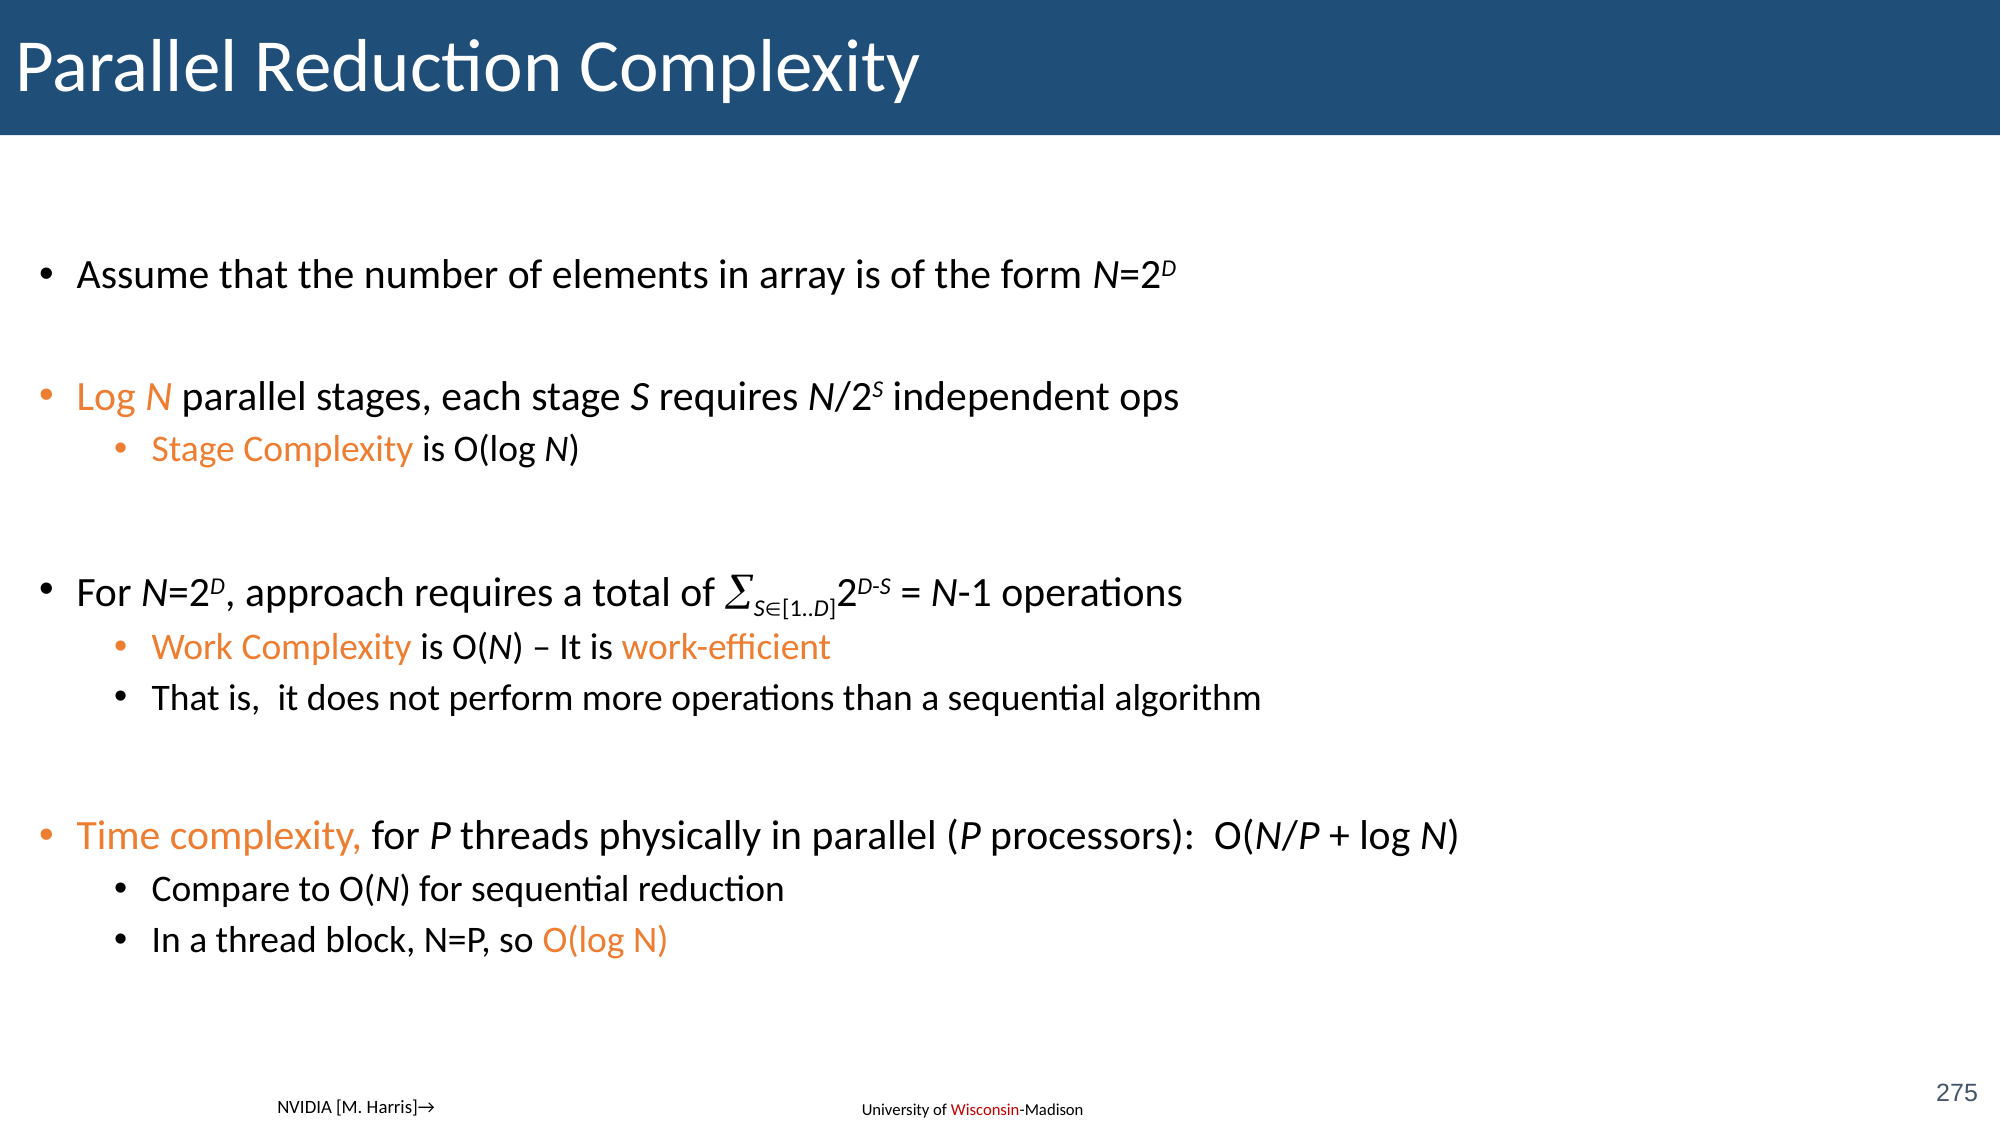

# Parallel Reduction Complexity
Assume that the number of elements in array is of the form N=2D

Log N parallel stages, each stage S requires N/2S independent ops
Stage Complexity is O(log N)

For N=2D, approach requires a total of ∑S∈[1..D]2D-S = N-1 operations
Work Complexity is O(N) – It is work-efficient
That is,  it does not perform more operations than a sequential algorithm

Time complexity, for P threads physically in parallel (P processors):  O(N/P + log N)
Compare to O(N) for sequential reduction
In a thread block, N=P, so O(log N)
275
NVIDIA [M. Harris]→